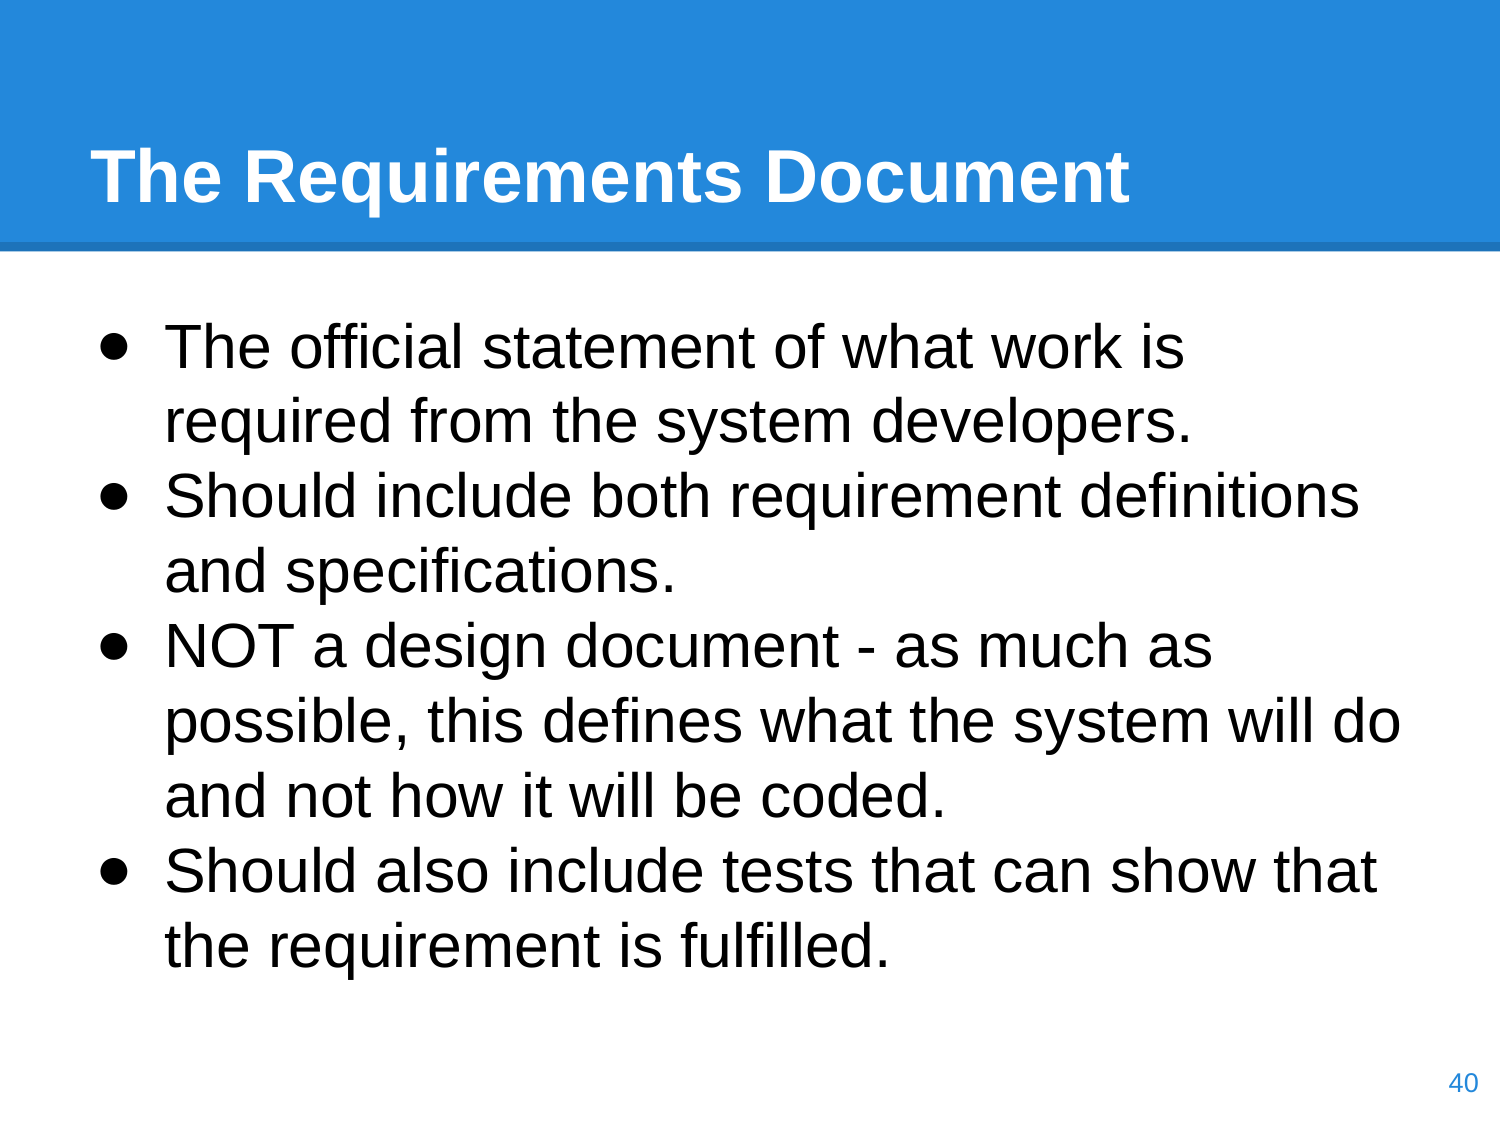

# The Requirements Document
The official statement of what work is required from the system developers.
Should include both requirement definitions and specifications.
NOT a design document - as much as possible, this defines what the system will do and not how it will be coded.
Should also include tests that can show that the requirement is fulfilled.

40